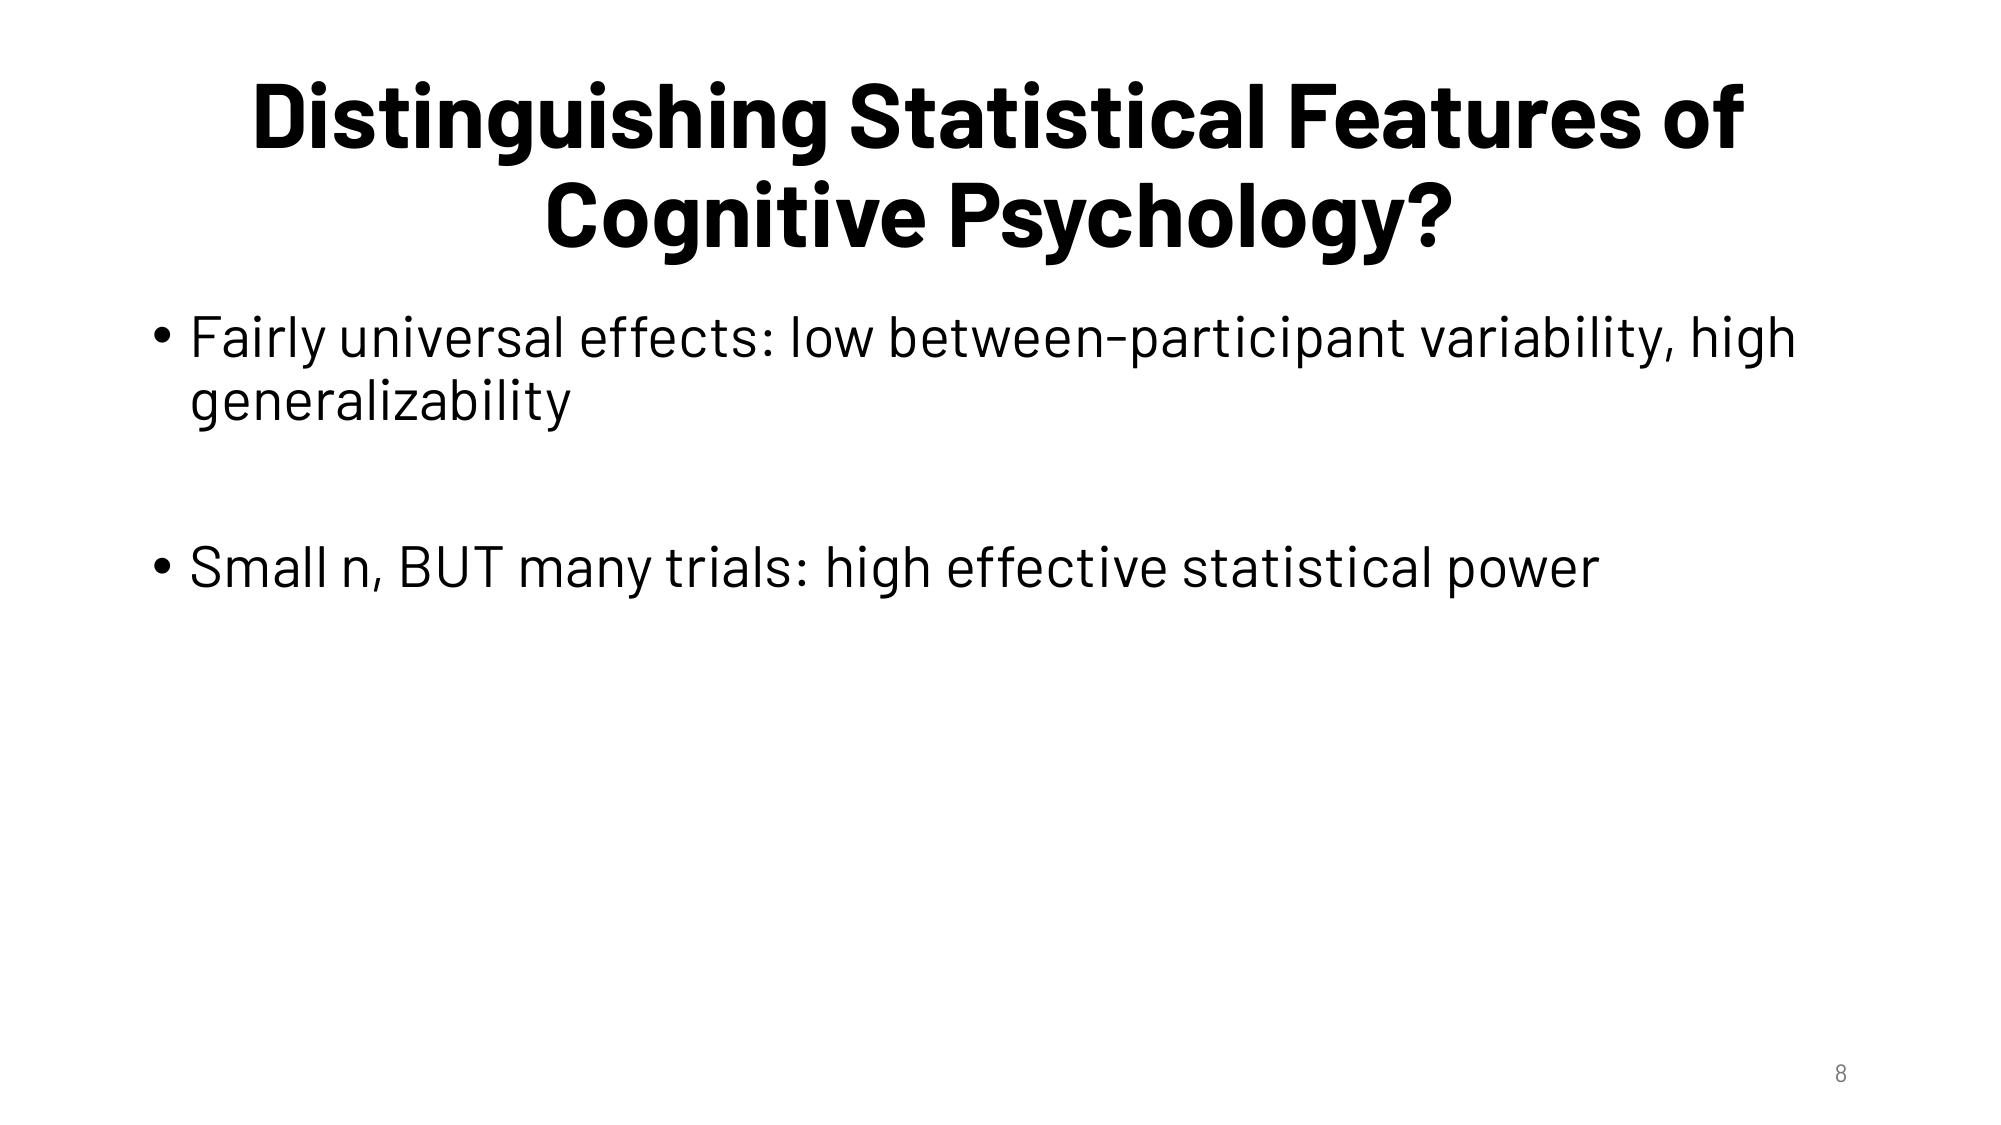

# Distinguishing Statistical Features of Cognitive Psychology?
Fairly universal effects: low between-participant variability, high generalizability

Small n, BUT many trials: high effective statistical power
8